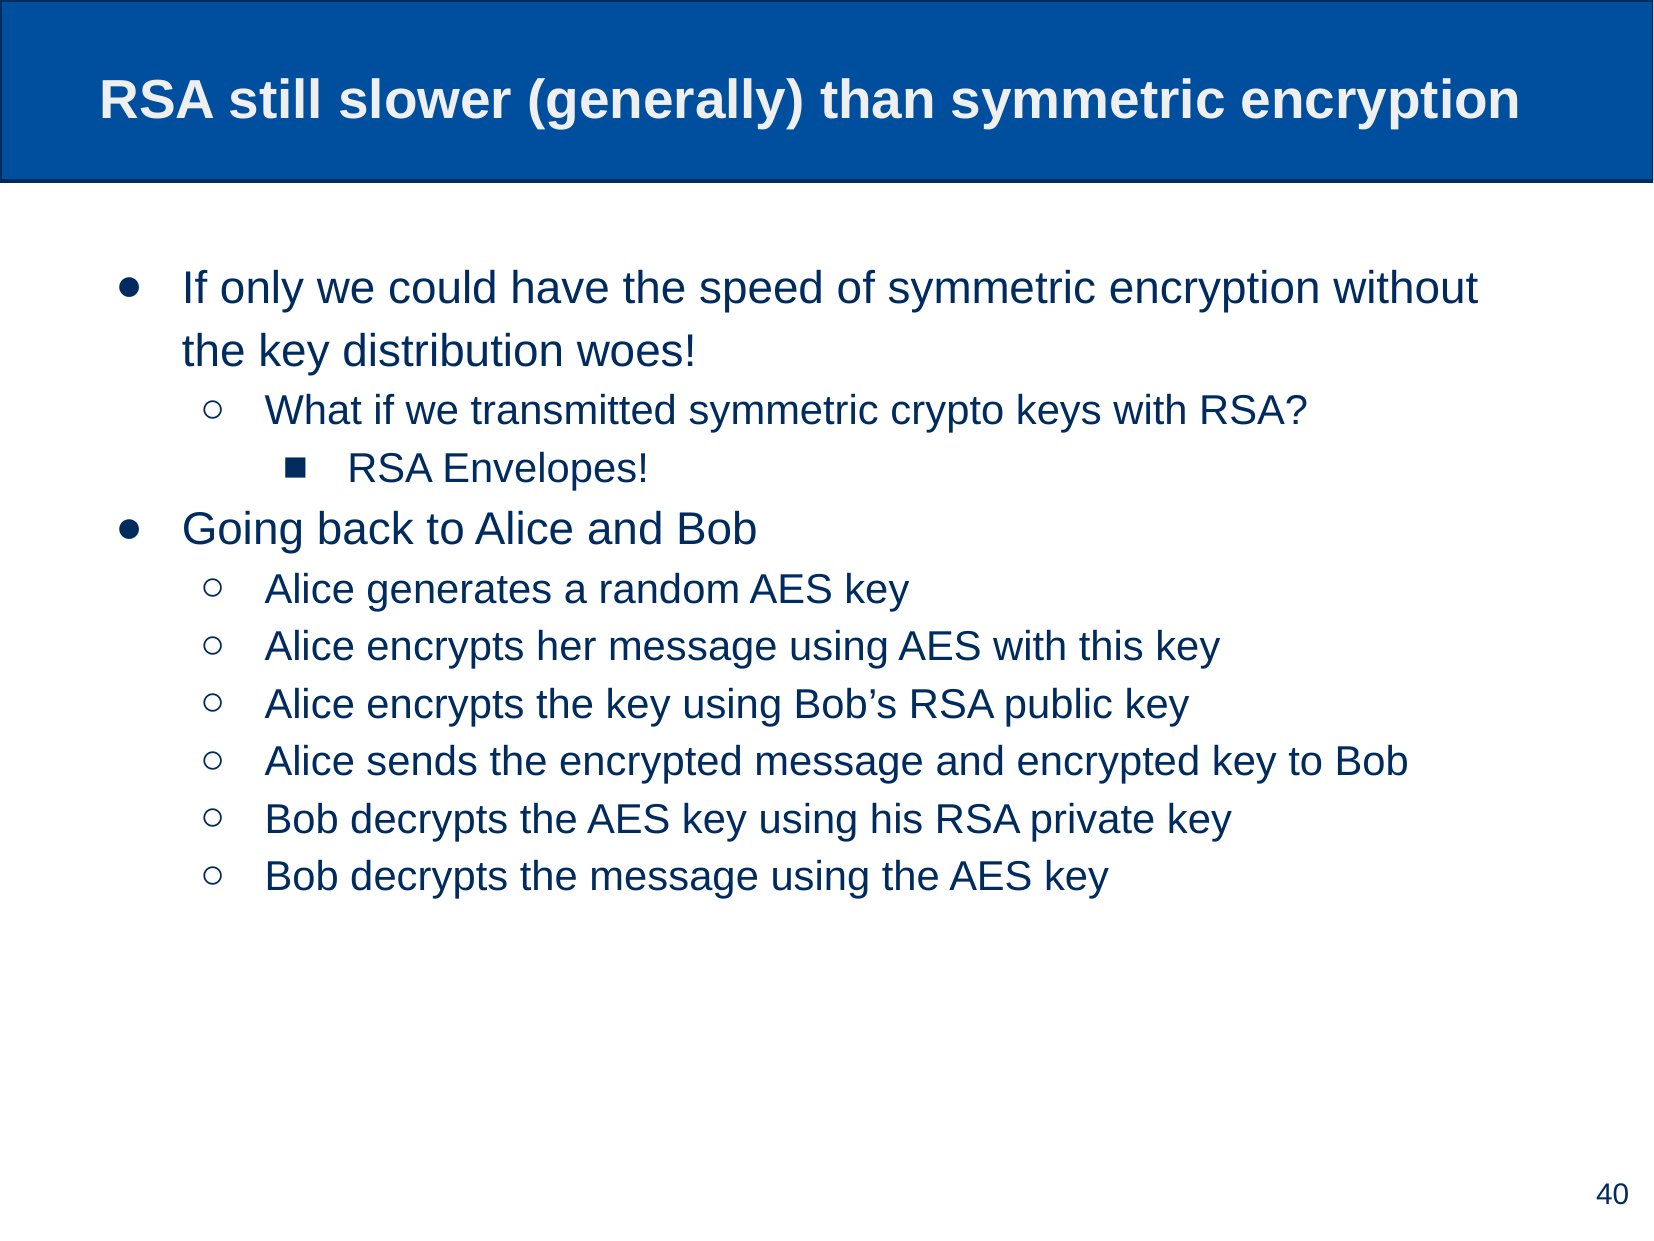

# RSA still slower (generally) than symmetric encryption
If only we could have the speed of symmetric encryption without the key distribution woes!
What if we transmitted symmetric crypto keys with RSA?
RSA Envelopes!
Going back to Alice and Bob
Alice generates a random AES key
Alice encrypts her message using AES with this key
Alice encrypts the key using Bob’s RSA public key
Alice sends the encrypted message and encrypted key to Bob
Bob decrypts the AES key using his RSA private key
Bob decrypts the message using the AES key
40